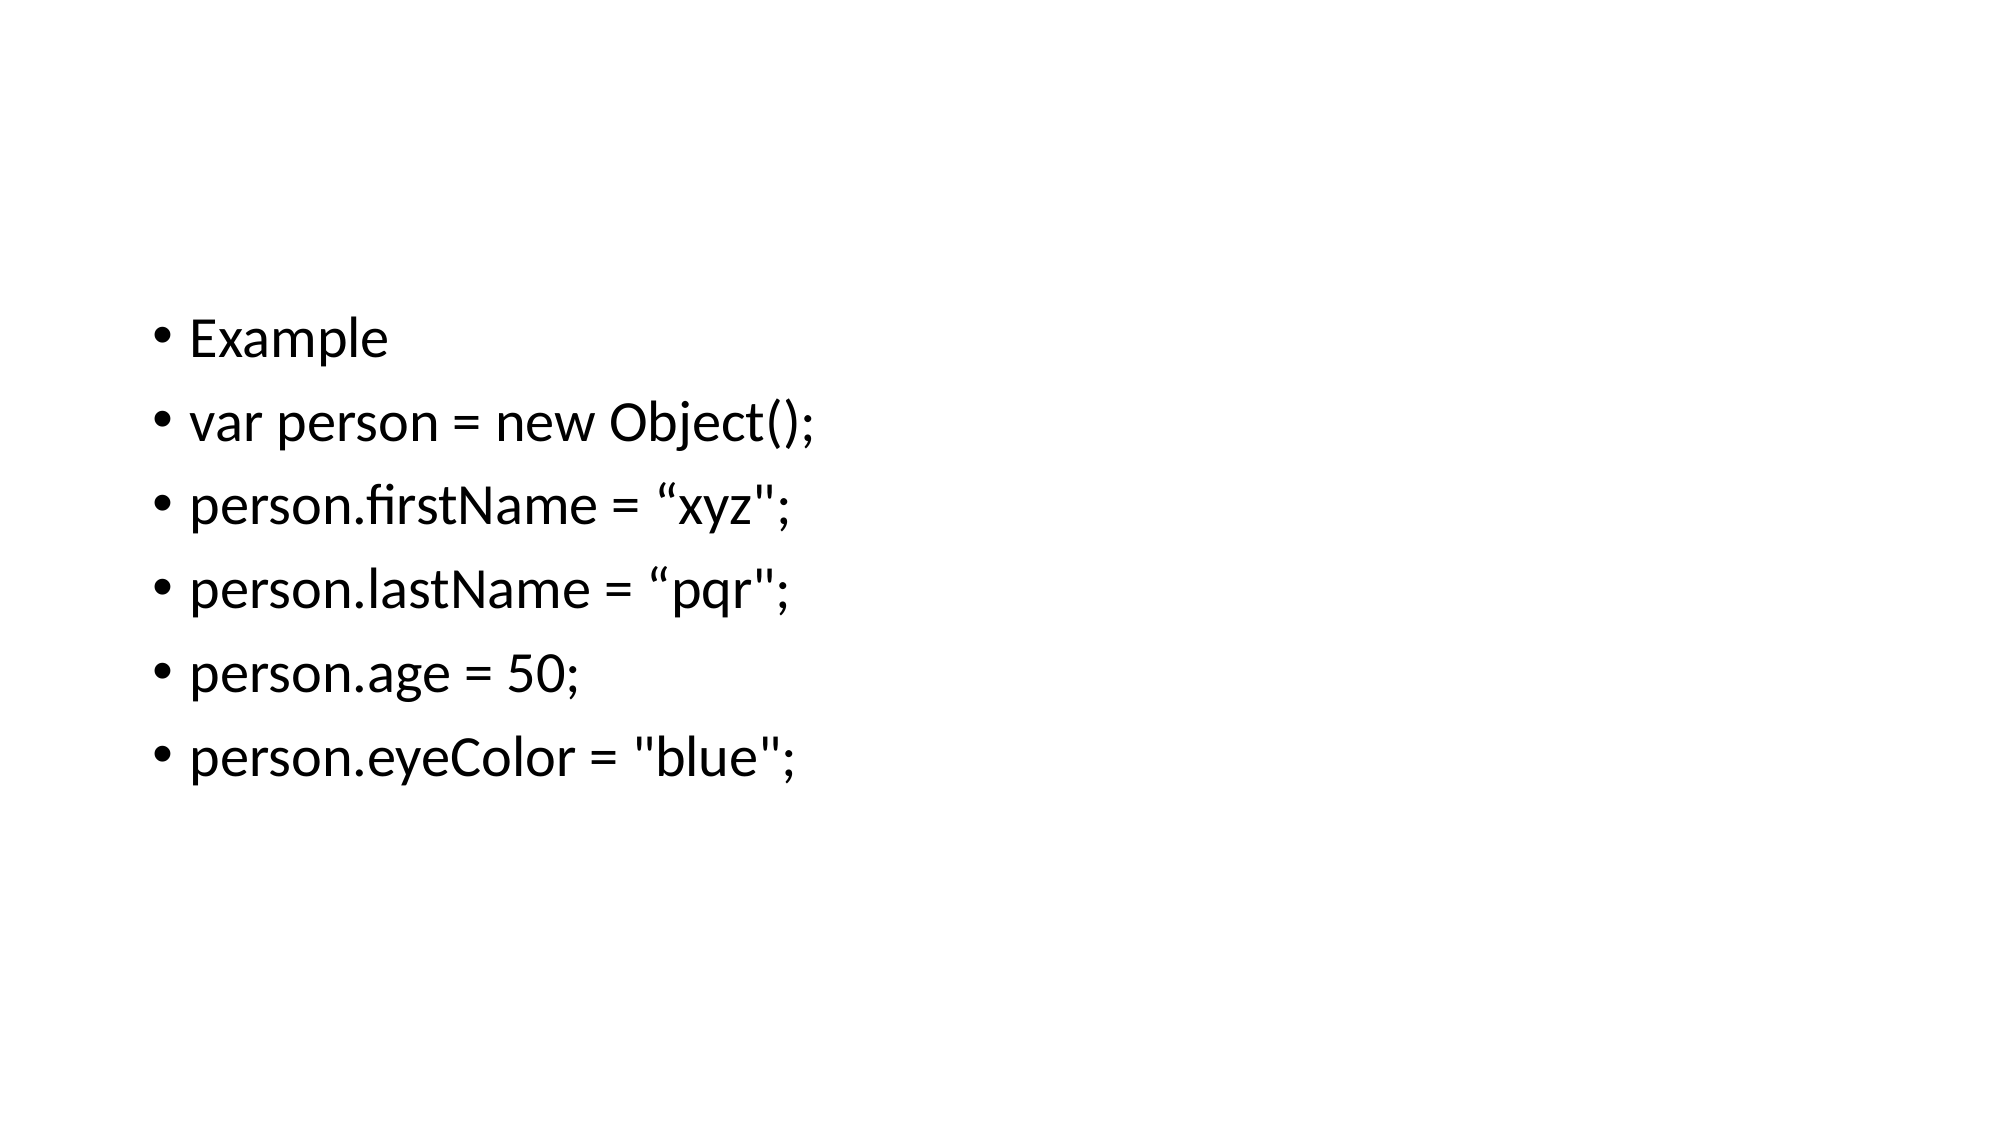

#
Example
var person = new Object();
person.firstName = “xyz";
person.lastName = “pqr";
person.age = 50;
person.eyeColor = "blue";